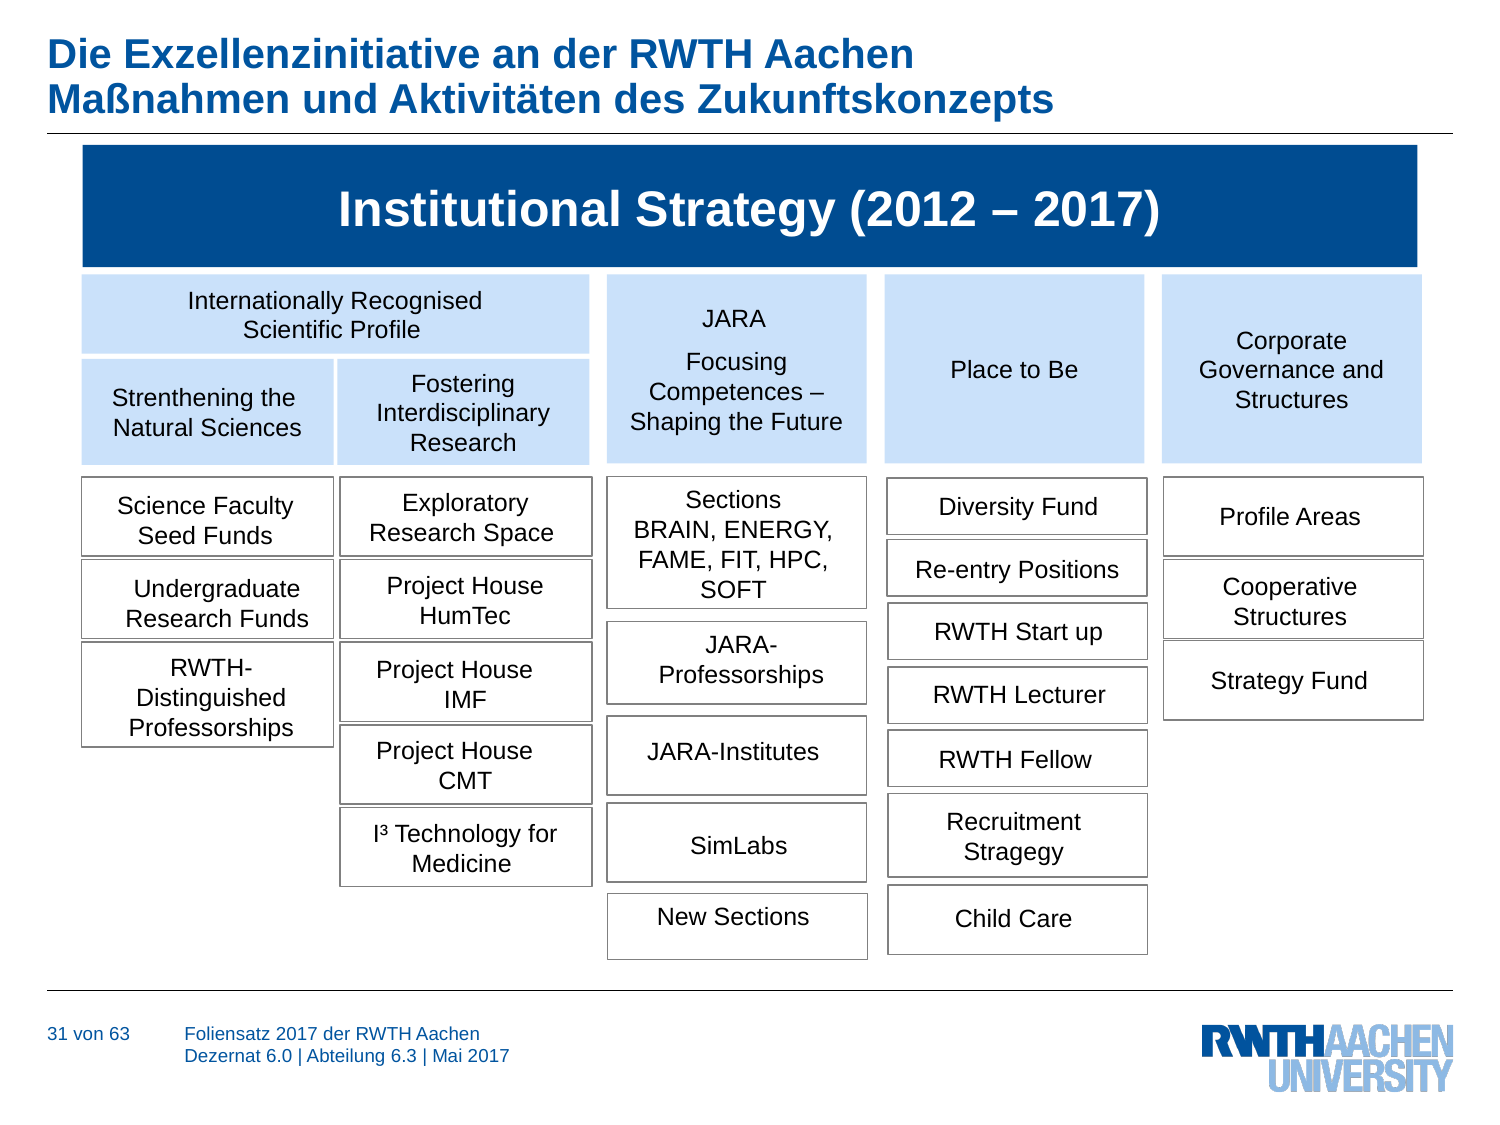

# Die Exzellenzinitiative an der RWTH Aachen Maßnahmen und Aktivitäten des Zukunftskonzepts
Institutional Strategy (2012 – 2017)
Internationally Recognised
Scientific Profile
JARA
Focusing Competences – Shaping the Future
Place to Be
Corporate Governance and Structures
Strenthening the  Natural Sciences
Fostering Interdisciplinary Research

Exploratory Research Space
Science Faculty Seed Funds
Diversity Fund
Sections
BRAIN, ENERGY, FAME, FIT, HPC, SOFT
Profile Areas

Re-entry Positions

Project House HumTec
Cooperative Structures
Undergraduate Research Funds

RWTH Start up

JARA-Professorships

RWTH-Distinguished Professorships
Project House    IMF
Strategy Fund

RWTH Lecturer

Project House    CMT
JARA-Institutes

RWTH Fellow

Recruitment Stragegy

I³ Technology for Medicine
SimLabs

New Sections
Child Care
31 von 63